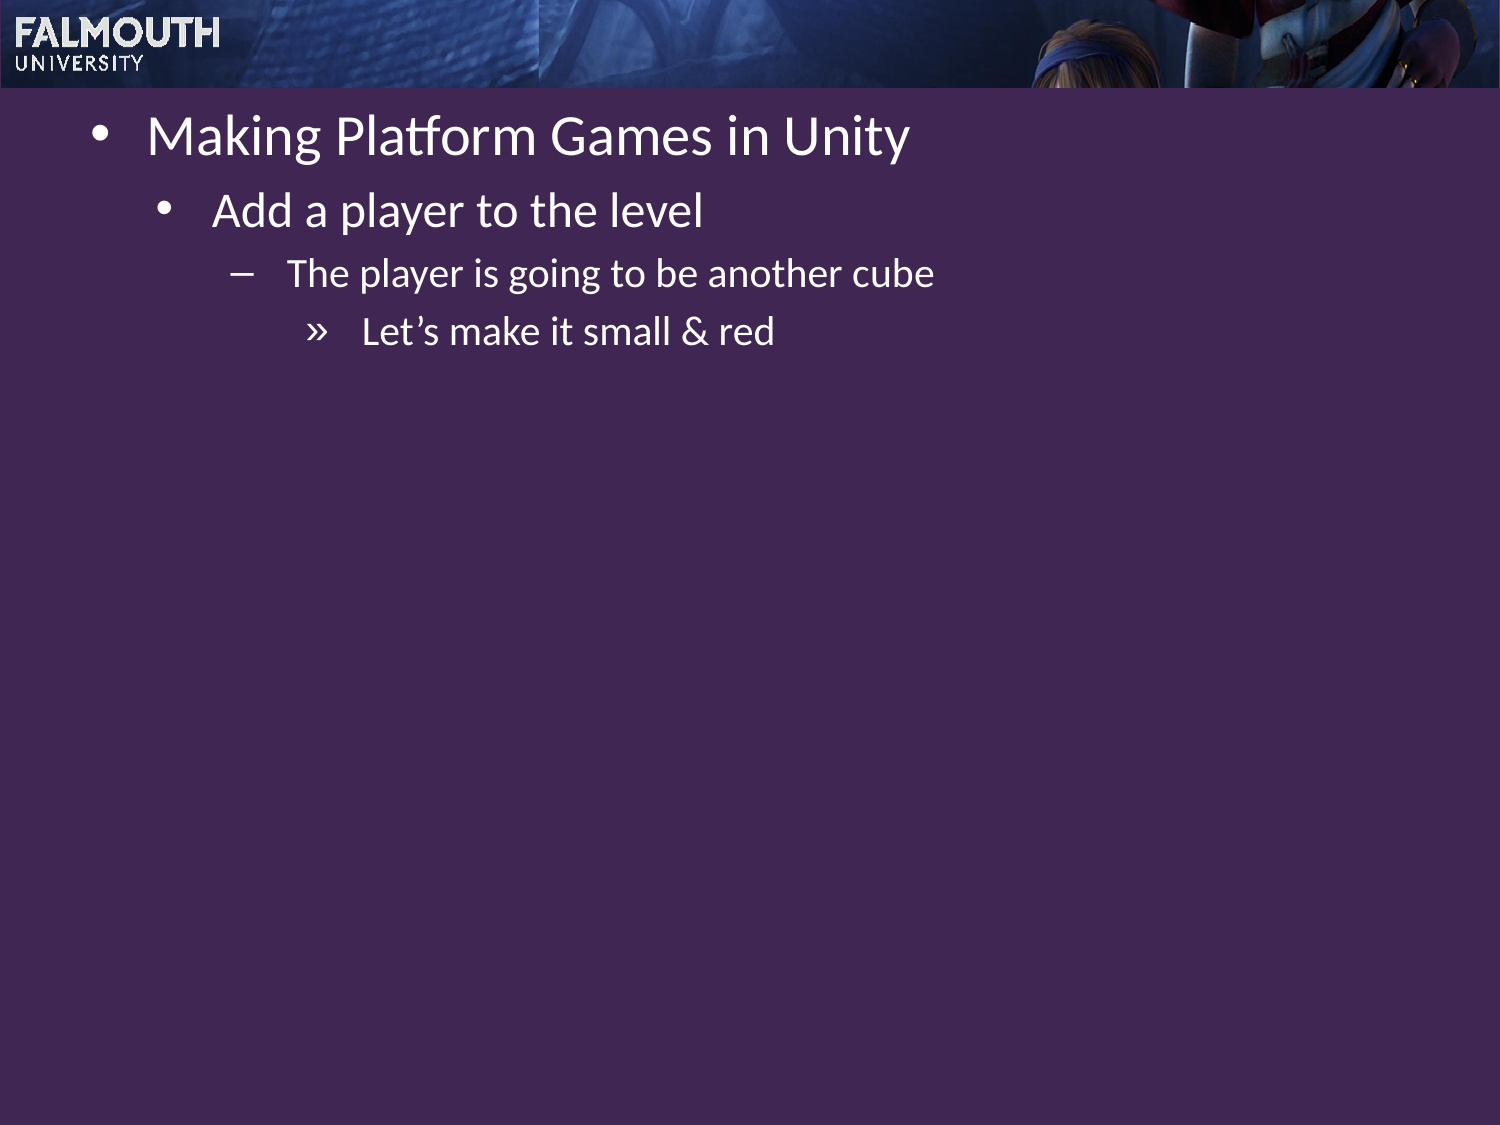

Making Platform Games in Unity
Add a player to the level
The player is going to be another cube
Let’s make it small & red